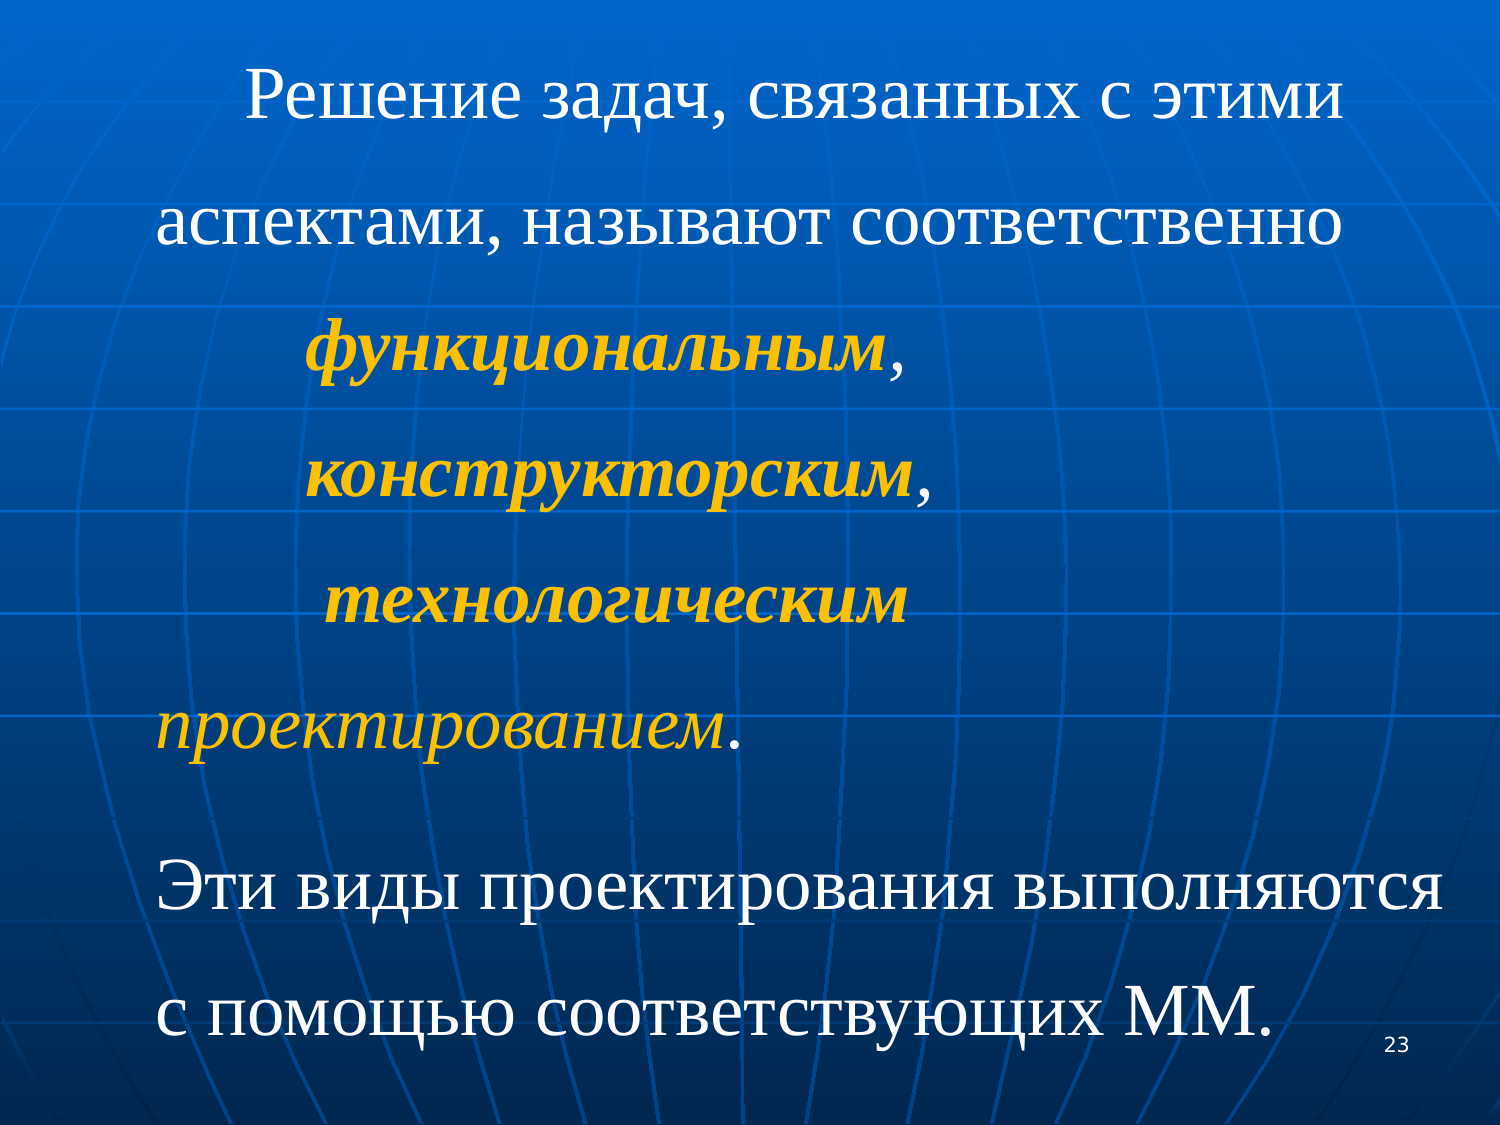

Решение задач, связанных с этими аспектами, называют соответственно 	функциональным,
	конструкторским,
	 технологическим
проектированием.

Эти виды проектирования выполняются с помощью соответствующих ММ.

23